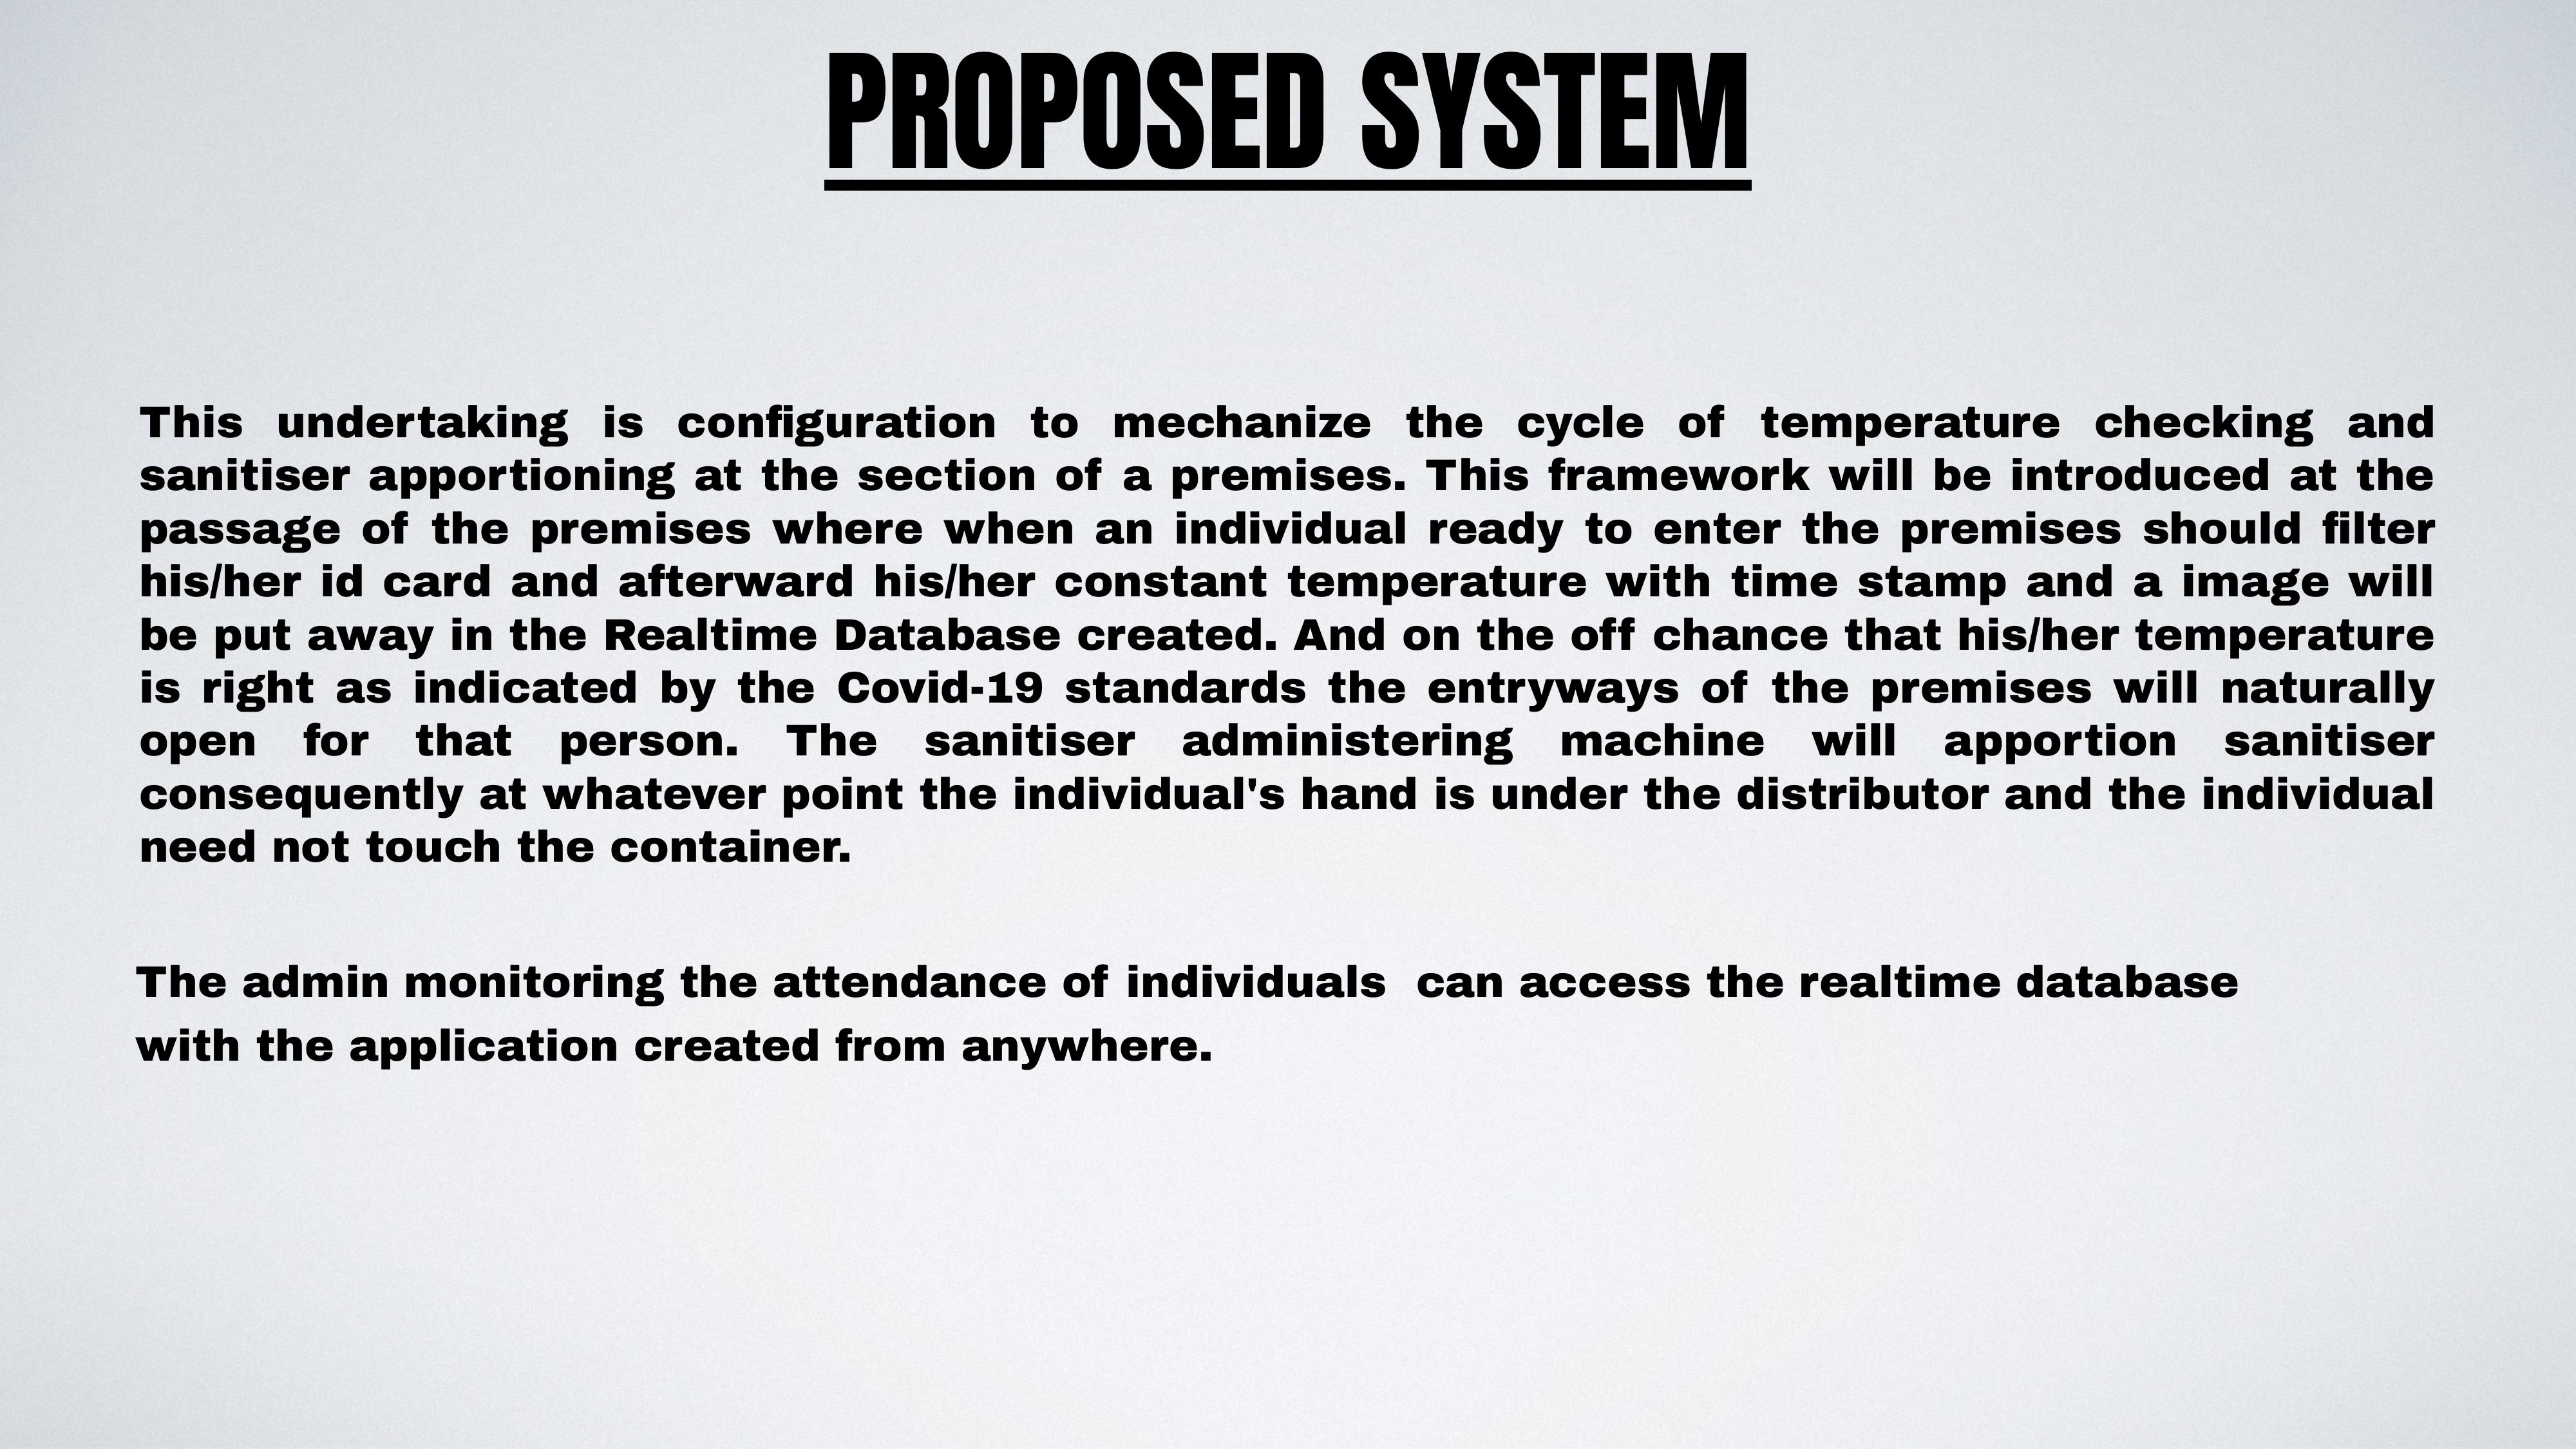

Proposed system
This undertaking is configuration to mechanize the cycle of temperature checking and sanitiser apportioning at the section of a premises. This framework will be introduced at the passage of the premises where when an individual ready to enter the premises should filter his/her id card and afterward his/her constant temperature with time stamp and a image will be put away in the Realtime Database created. And on the off chance that his/her temperature is right as indicated by the Covid-19 standards the entryways of the premises will naturally open for that person. The sanitiser administering machine will apportion sanitiser consequently at whatever point the individual's hand is under the distributor and the individual need not touch the container.

The admin monitoring the attendance of individuals  can access the realtime database with the application created from anywhere.